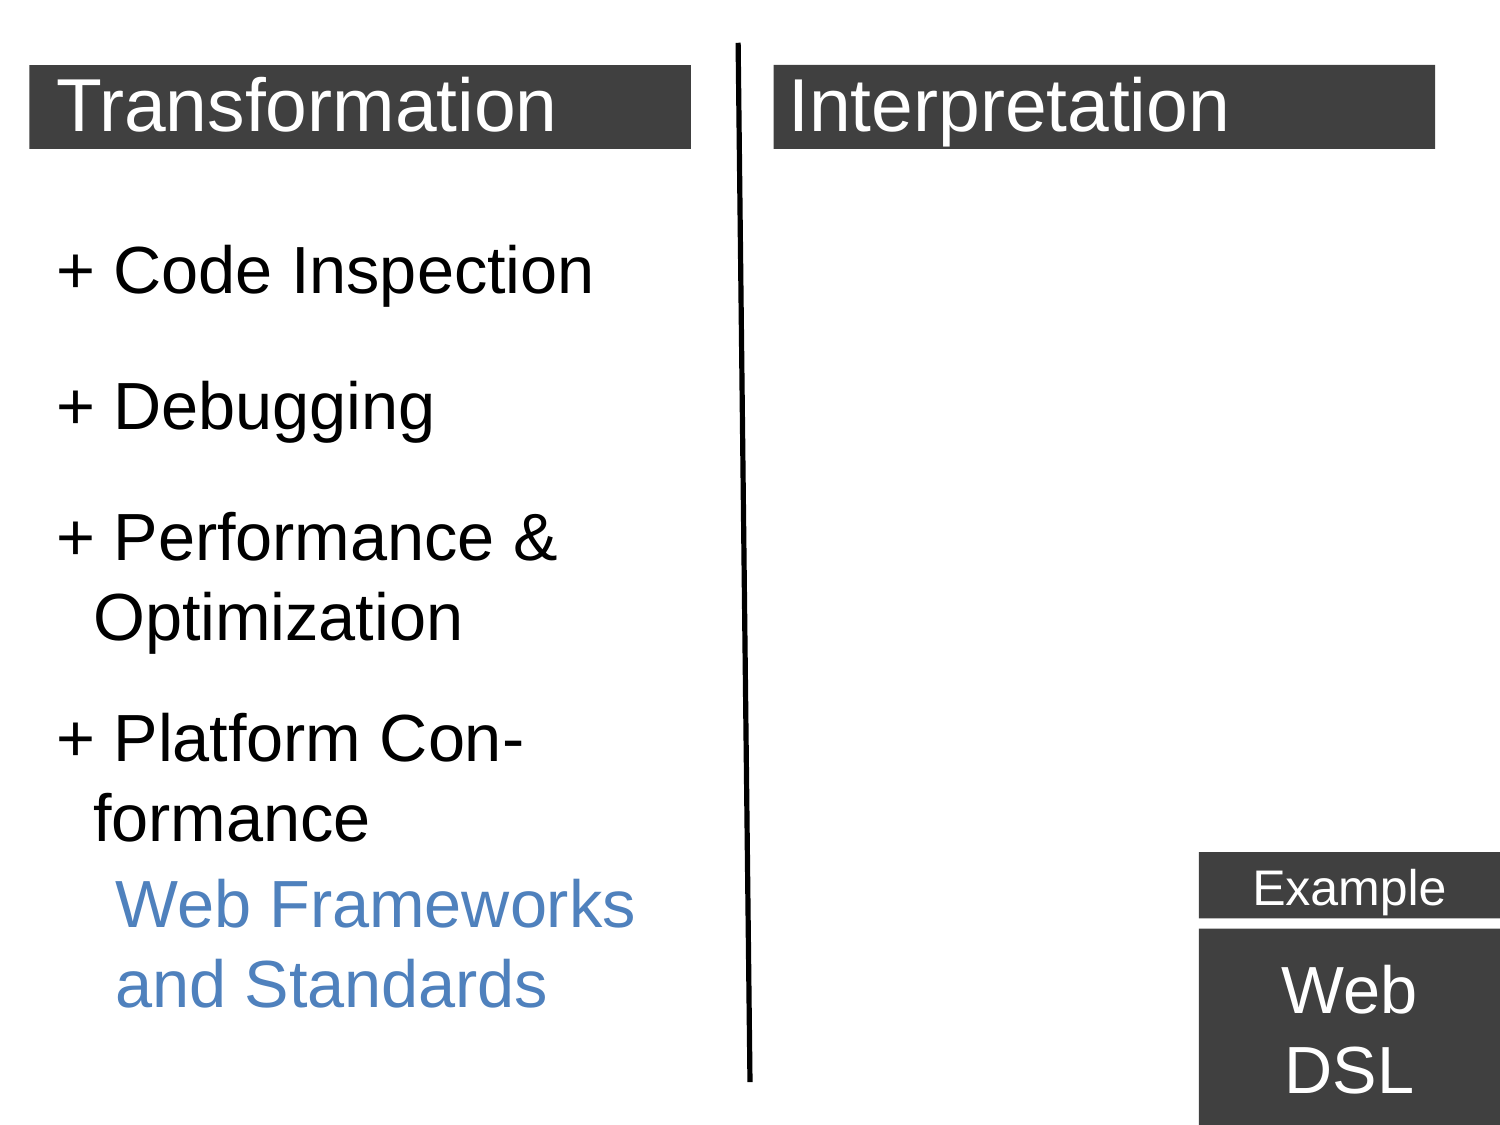

Transformation
Interpretation

+ Code Inspection
+ Debugging
+ Performance &
  Optimization
+ Platform Con-
  formance
Example
Web Frameworks
and Standards
Web
DSL